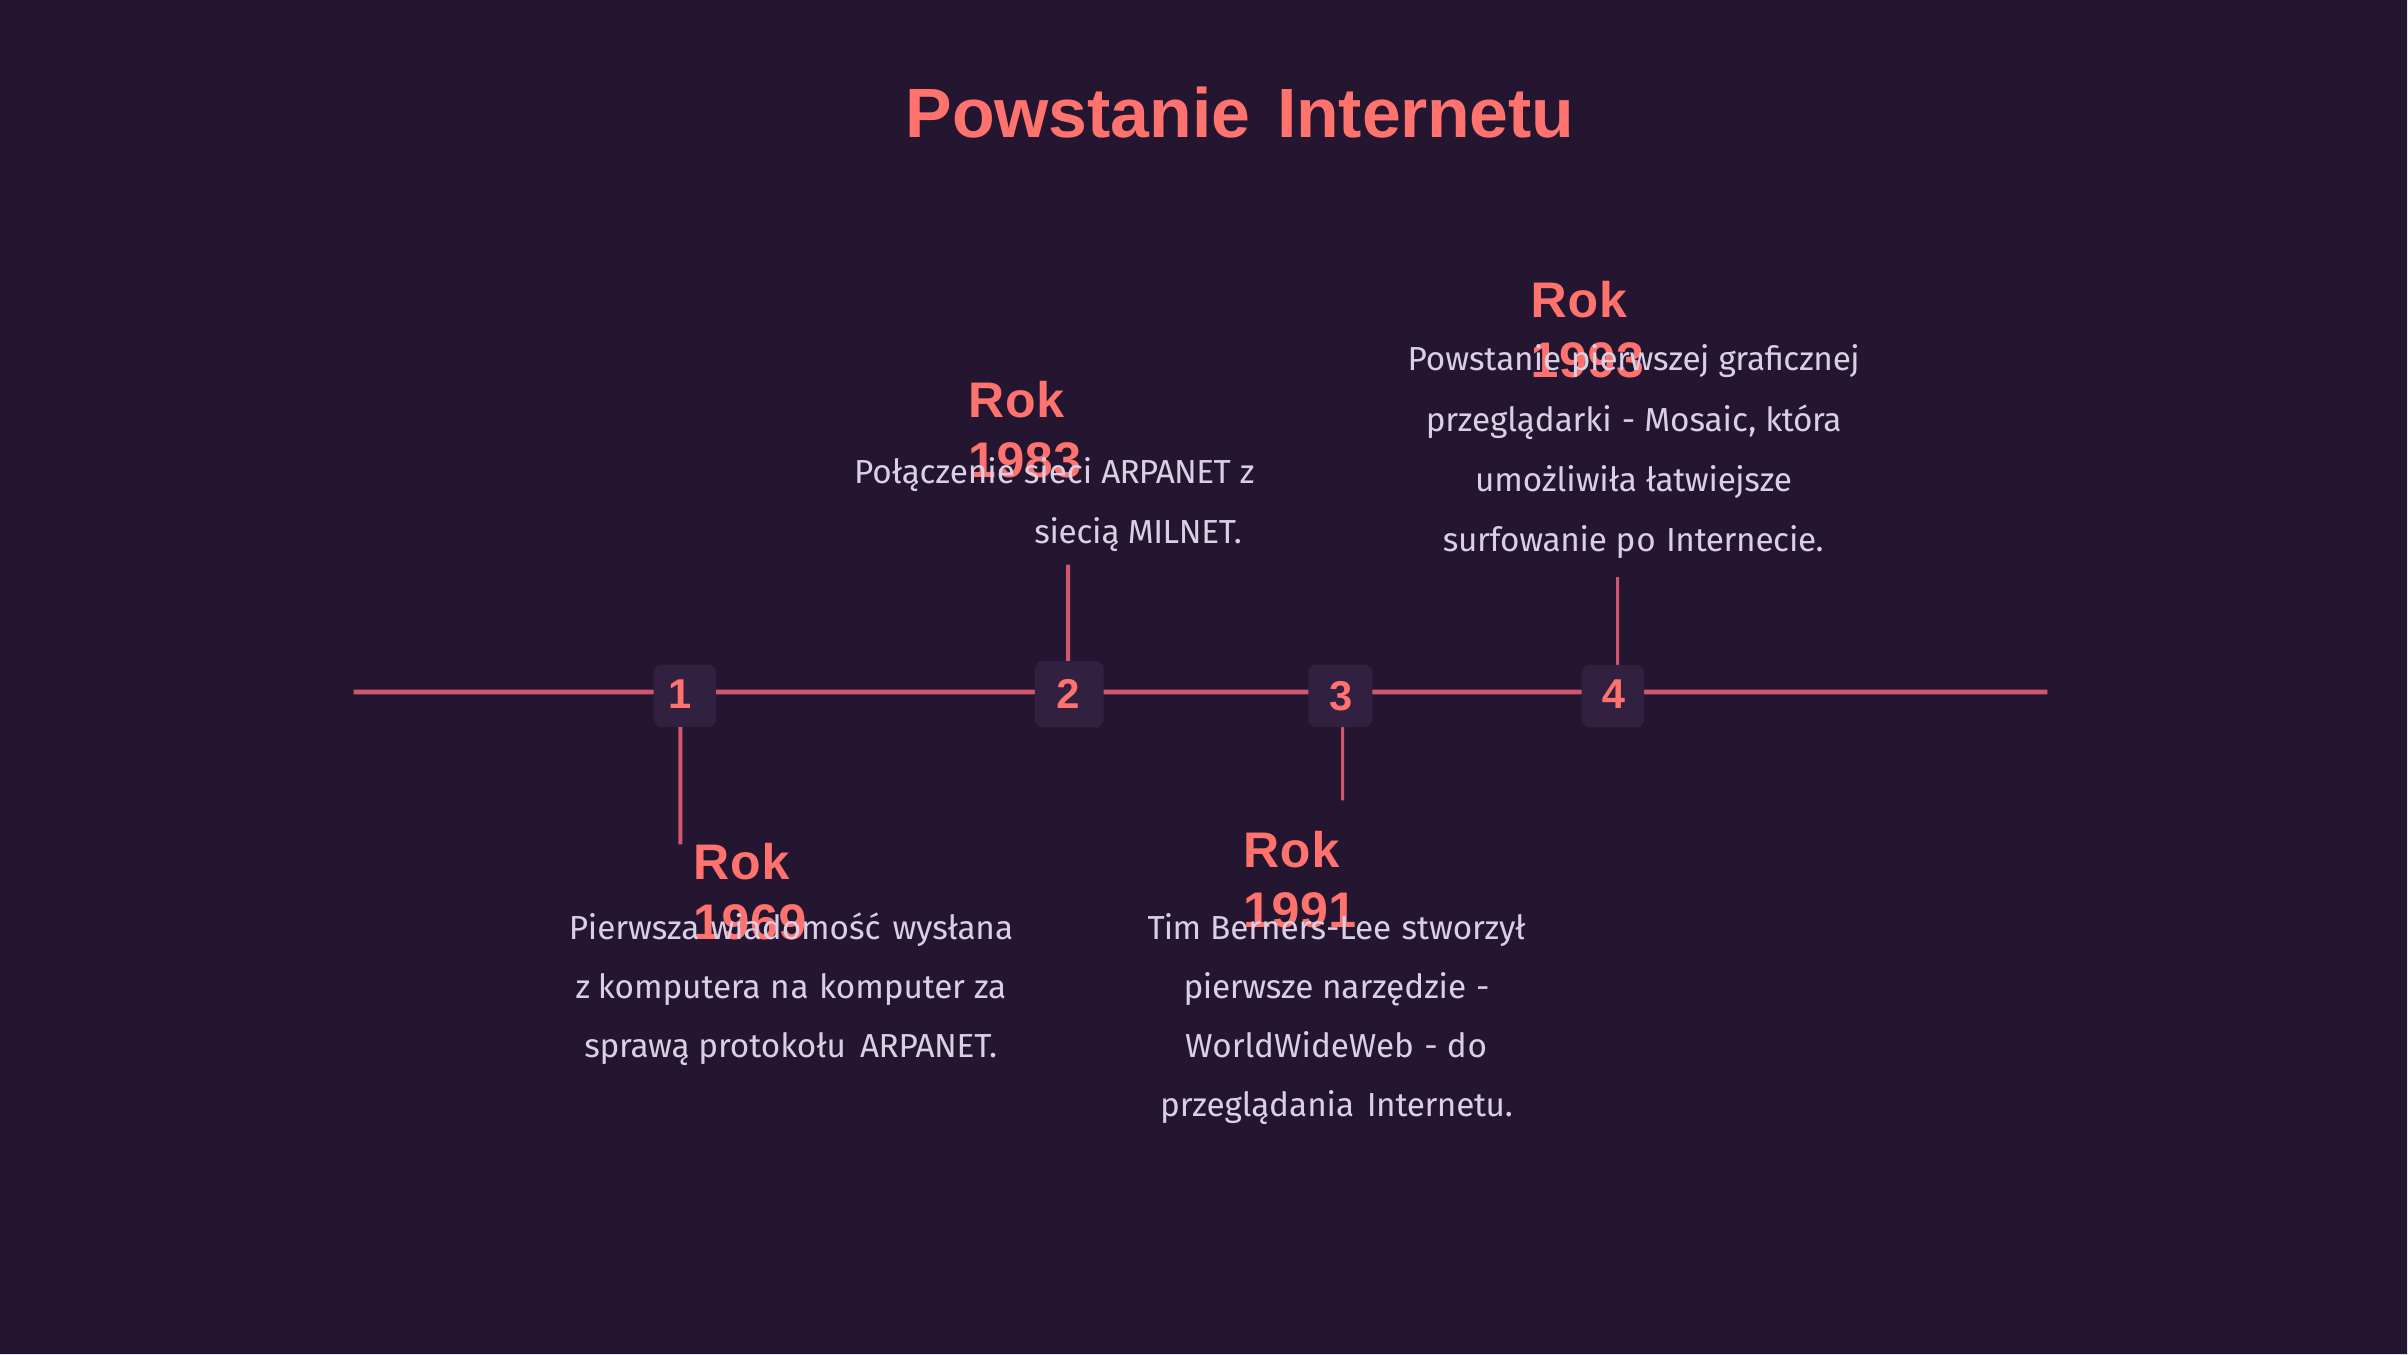

# Powstanie Internetu
Rok 1993
Powstanie pierwszej graficznej przeglądarki - Mosaic, która umożliwiła łatwiejsze surfowanie po Internecie.
Rok 1983
Połączenie sieci ARPANET z siecią MILNET.

2
4

1

3
Rok 1991
Rok 1969
Pierwsza wiadomość wysłana z komputera na komputer za sprawą protokołu ARPANET.
Tim Berners-Lee stworzył pierwsze narzędzie - WorldWideWeb - do przeglądania Internetu.